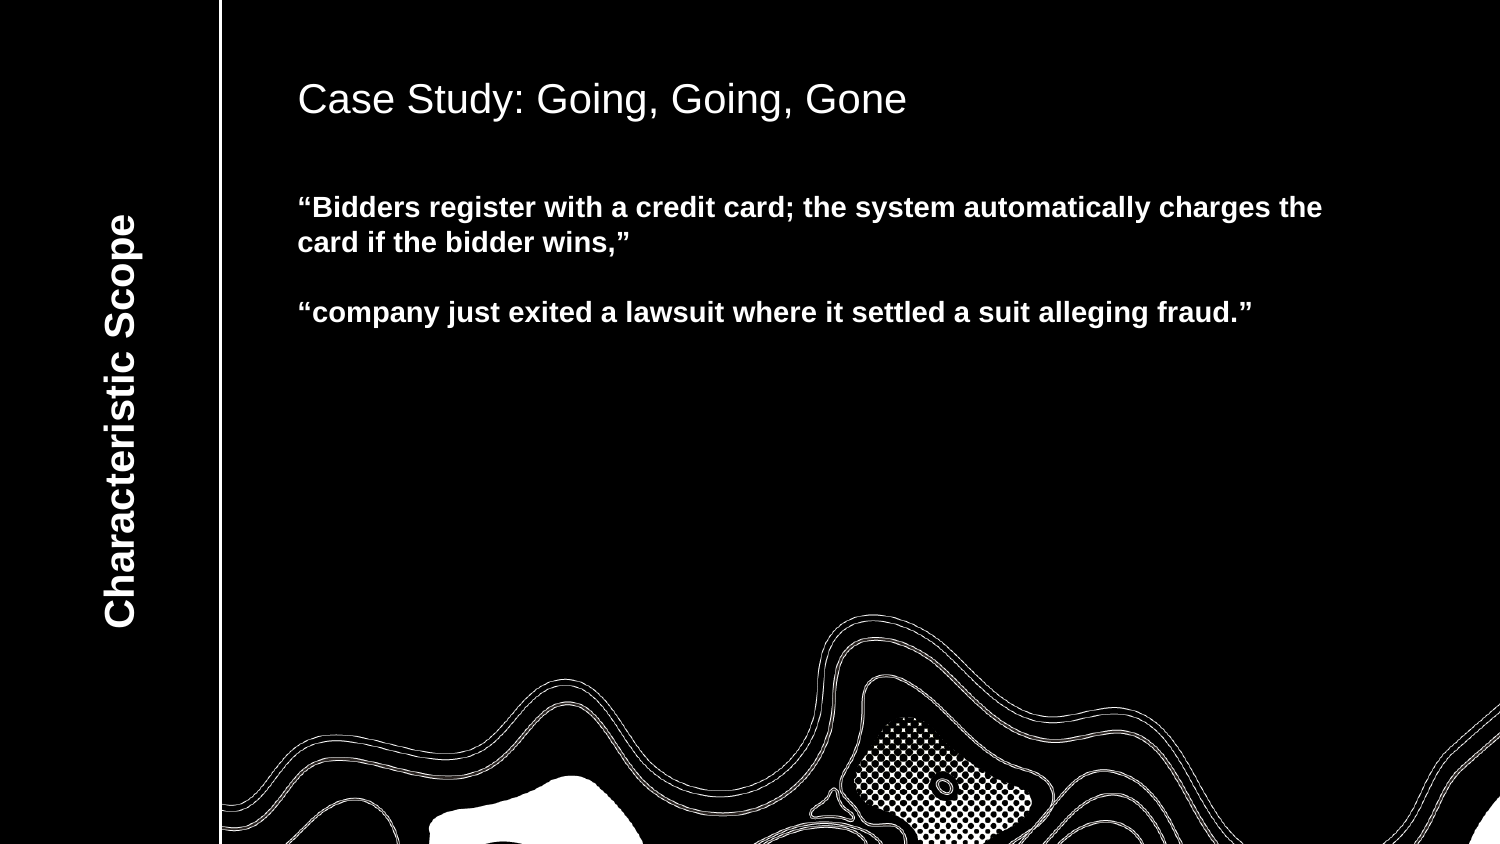

Case Study: Going, Going, Gone
“Bidders register with a credit card; the system automatically charges the card if the bidder wins,”

“company just exited a lawsuit where it settled a suit alleging fraud.”
# Characteristic Scope